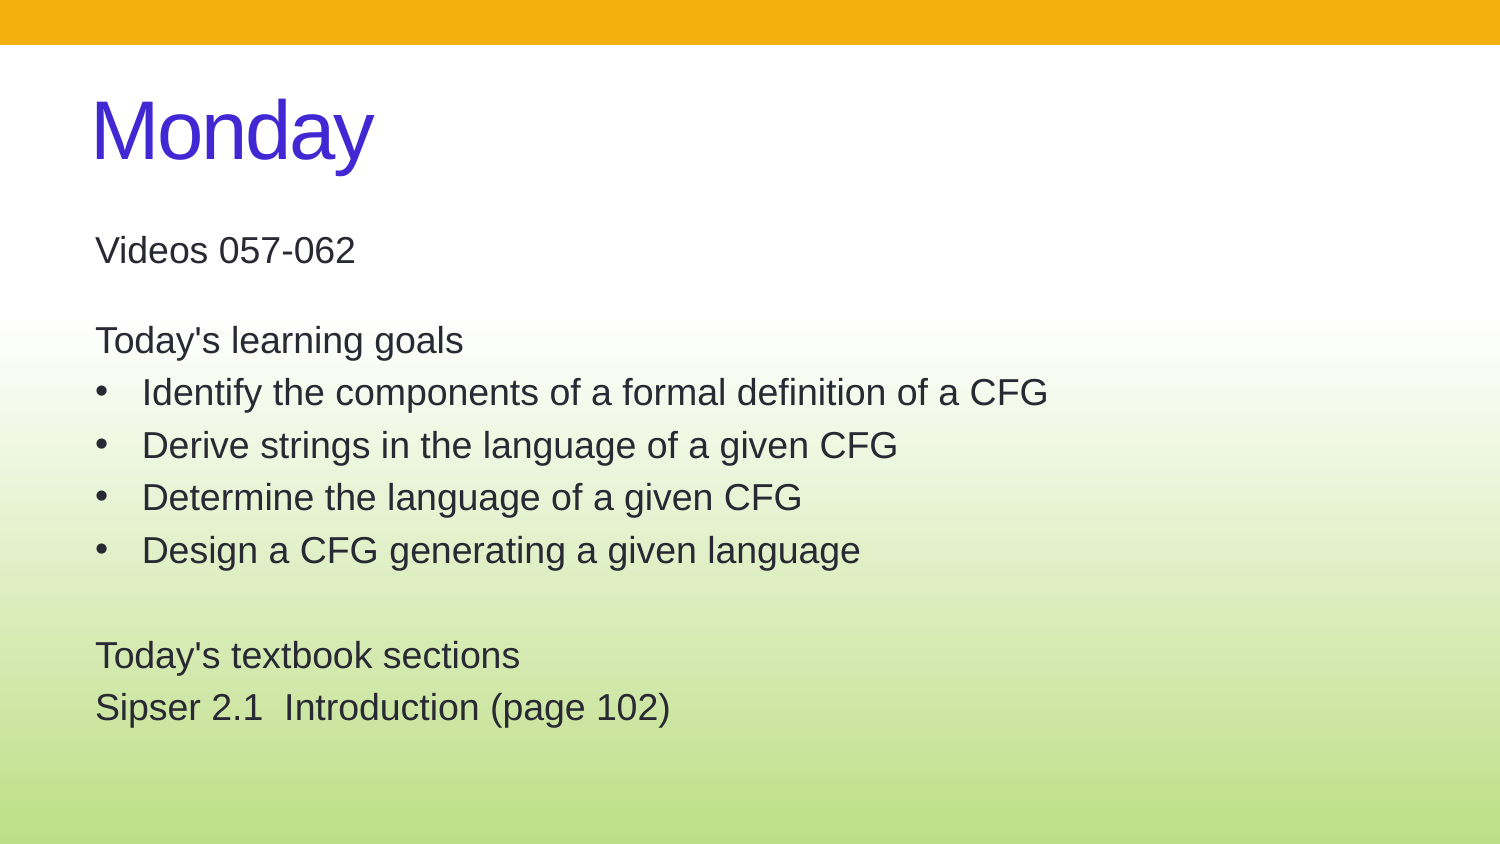

# Monday
Videos 057-062

Today's learning goals
Identify the components of a formal definition of a CFG
Derive strings in the language of a given CFG
Determine the language of a given CFG
Design a CFG generating a given language

Today's textbook sections
Sipser 2.1  Introduction (page 102)